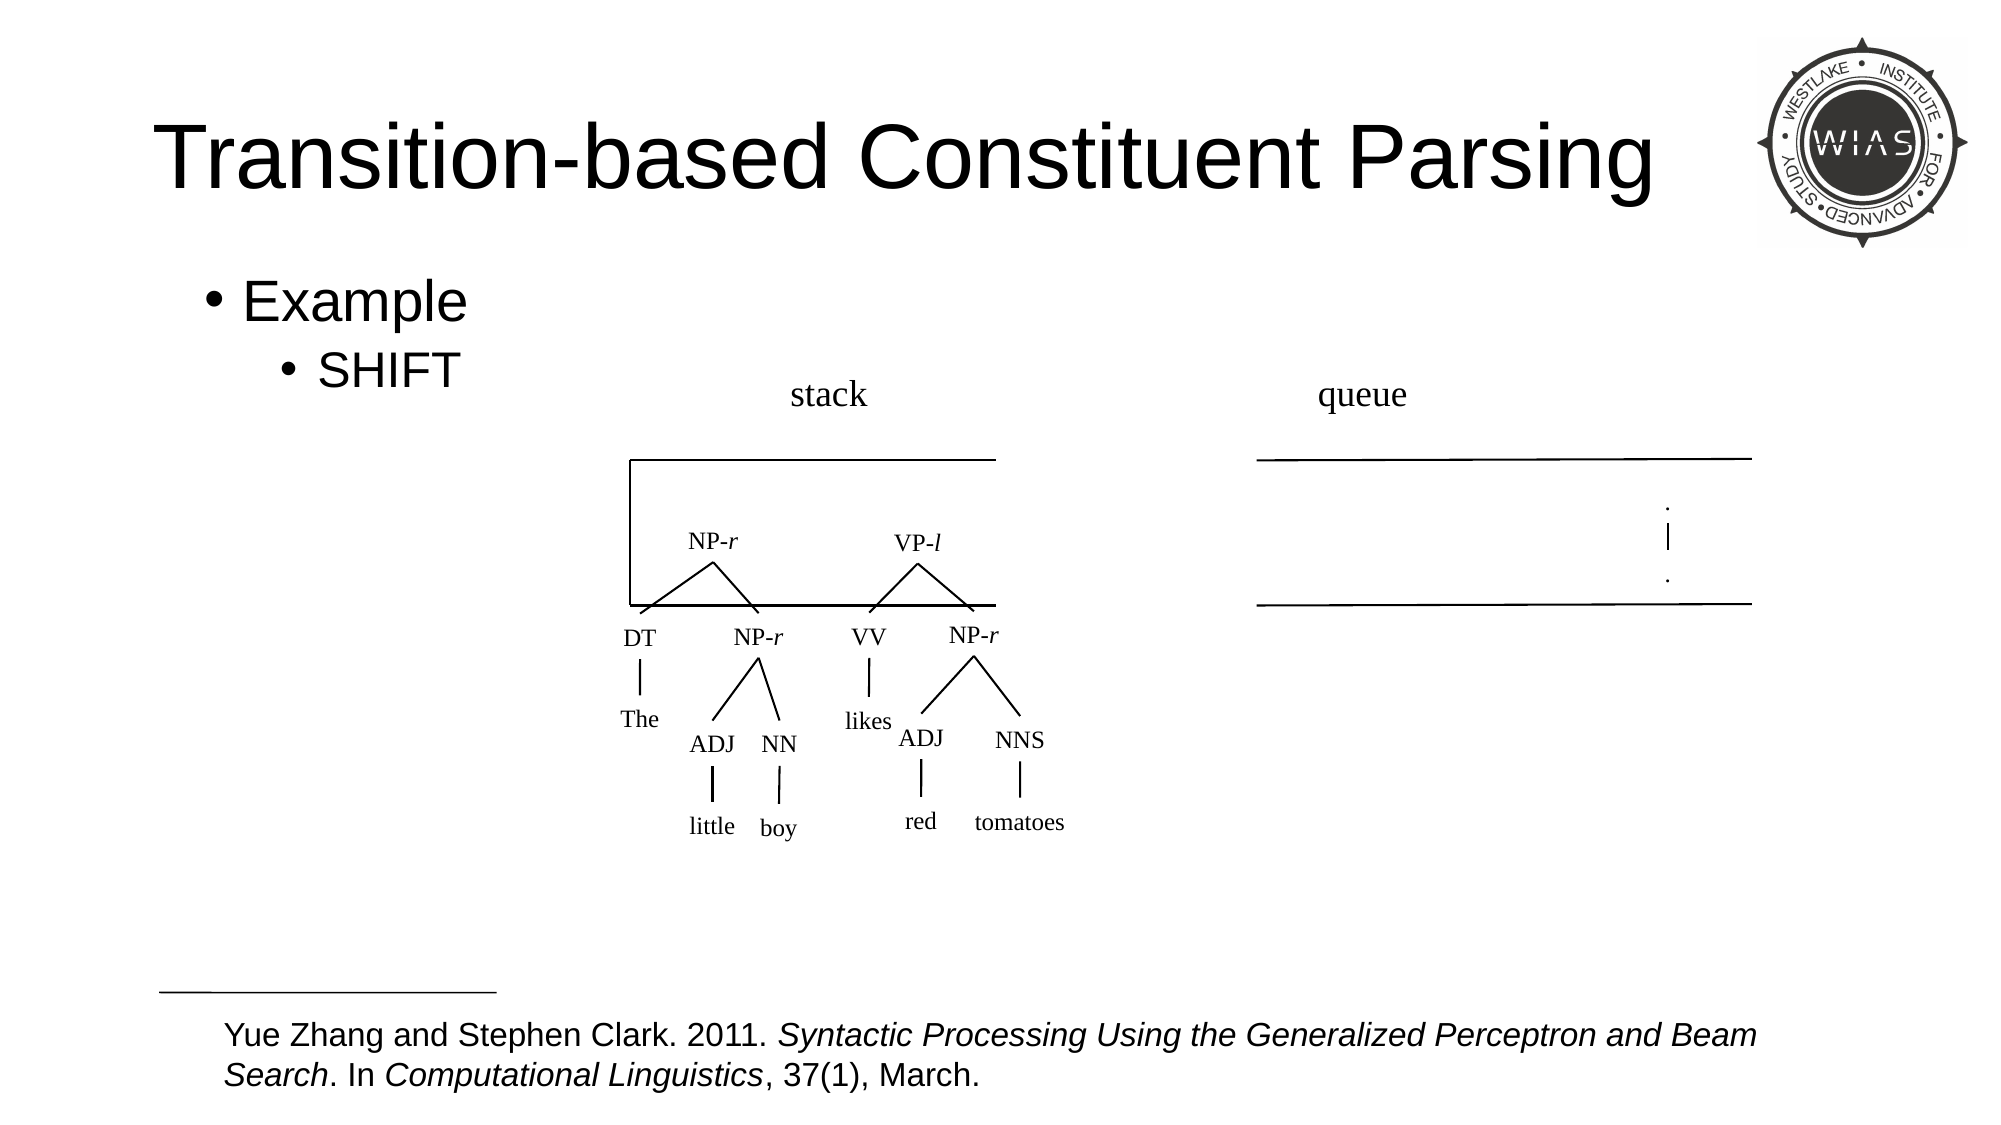

# Constituent Parsing
Transition-based Constituent Parsing
Example
SHIFT
stack
queue
.
NP-r
VP-l
.
NP-r
VV
NP-r
DT
The
likes
ADJ
NNS
NN
ADJ
red
tomatoes
little
boy

Yue Zhang and Stephen Clark. 2011. Syntactic Processing Using the Generalized Perceptron and Beam Search. In Computational Linguistics, 37(1), March.